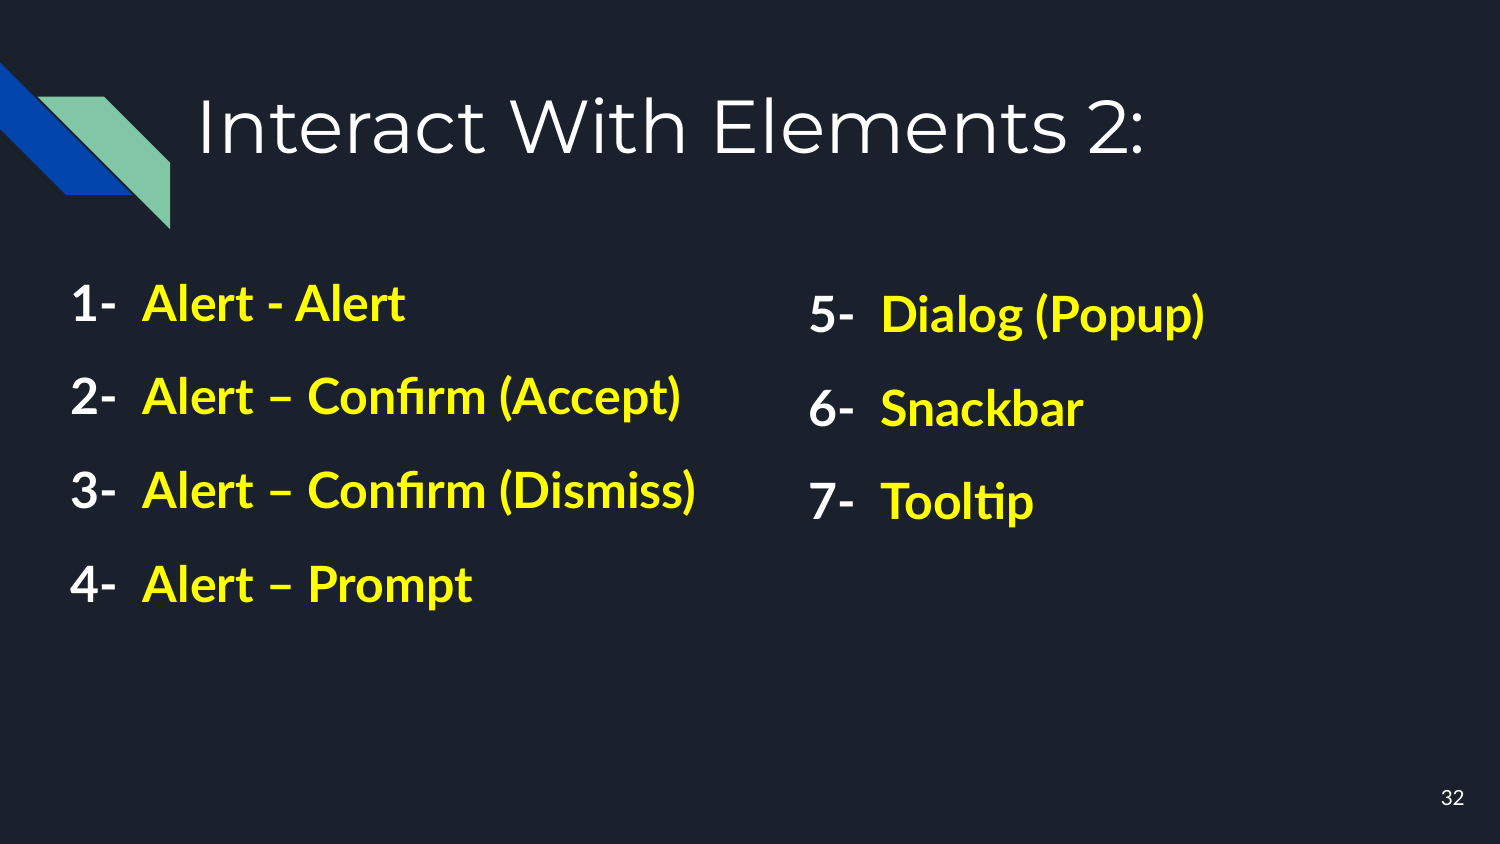

# Interact With Elements 2:
1-  Alert - Alert
2-  Alert – Confirm (Accept)
3-  Alert – Confirm (Dismiss)
4-  Alert – Prompt

5-  Dialog (Popup)
6-  Snackbar
7-  Tooltip

32